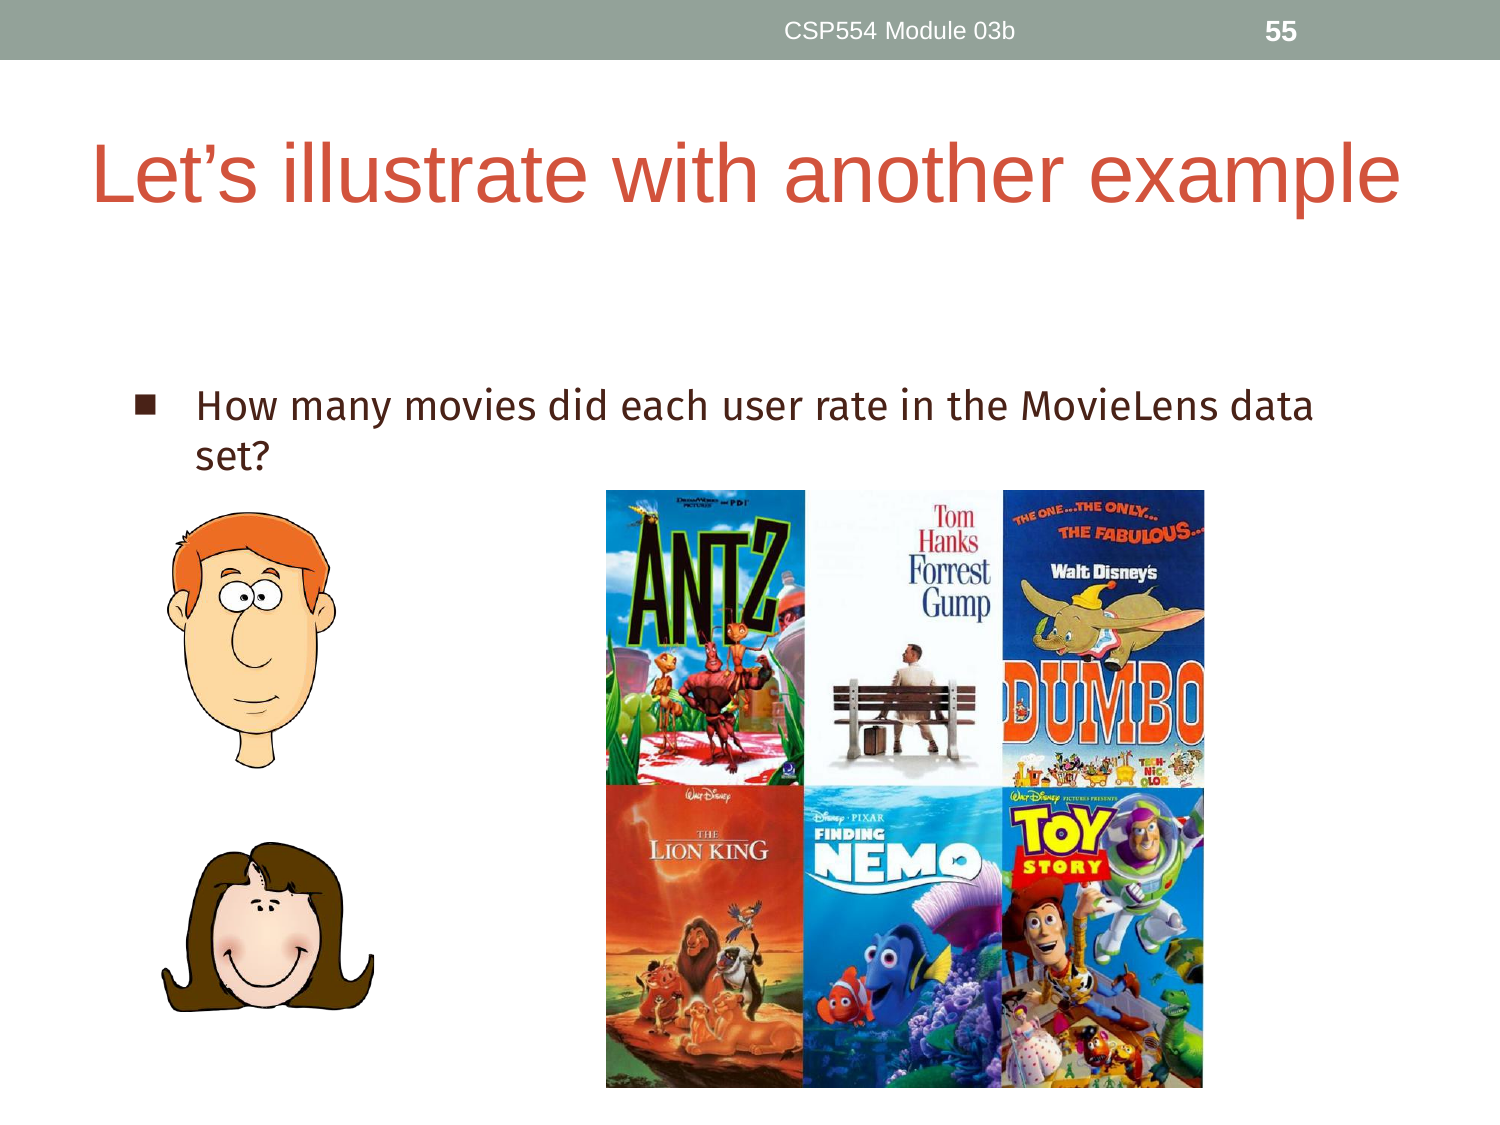

CSP554 Module 03b
55
# Let’s illustrate with another example
How many movies did each user rate in the MovieLens data set?